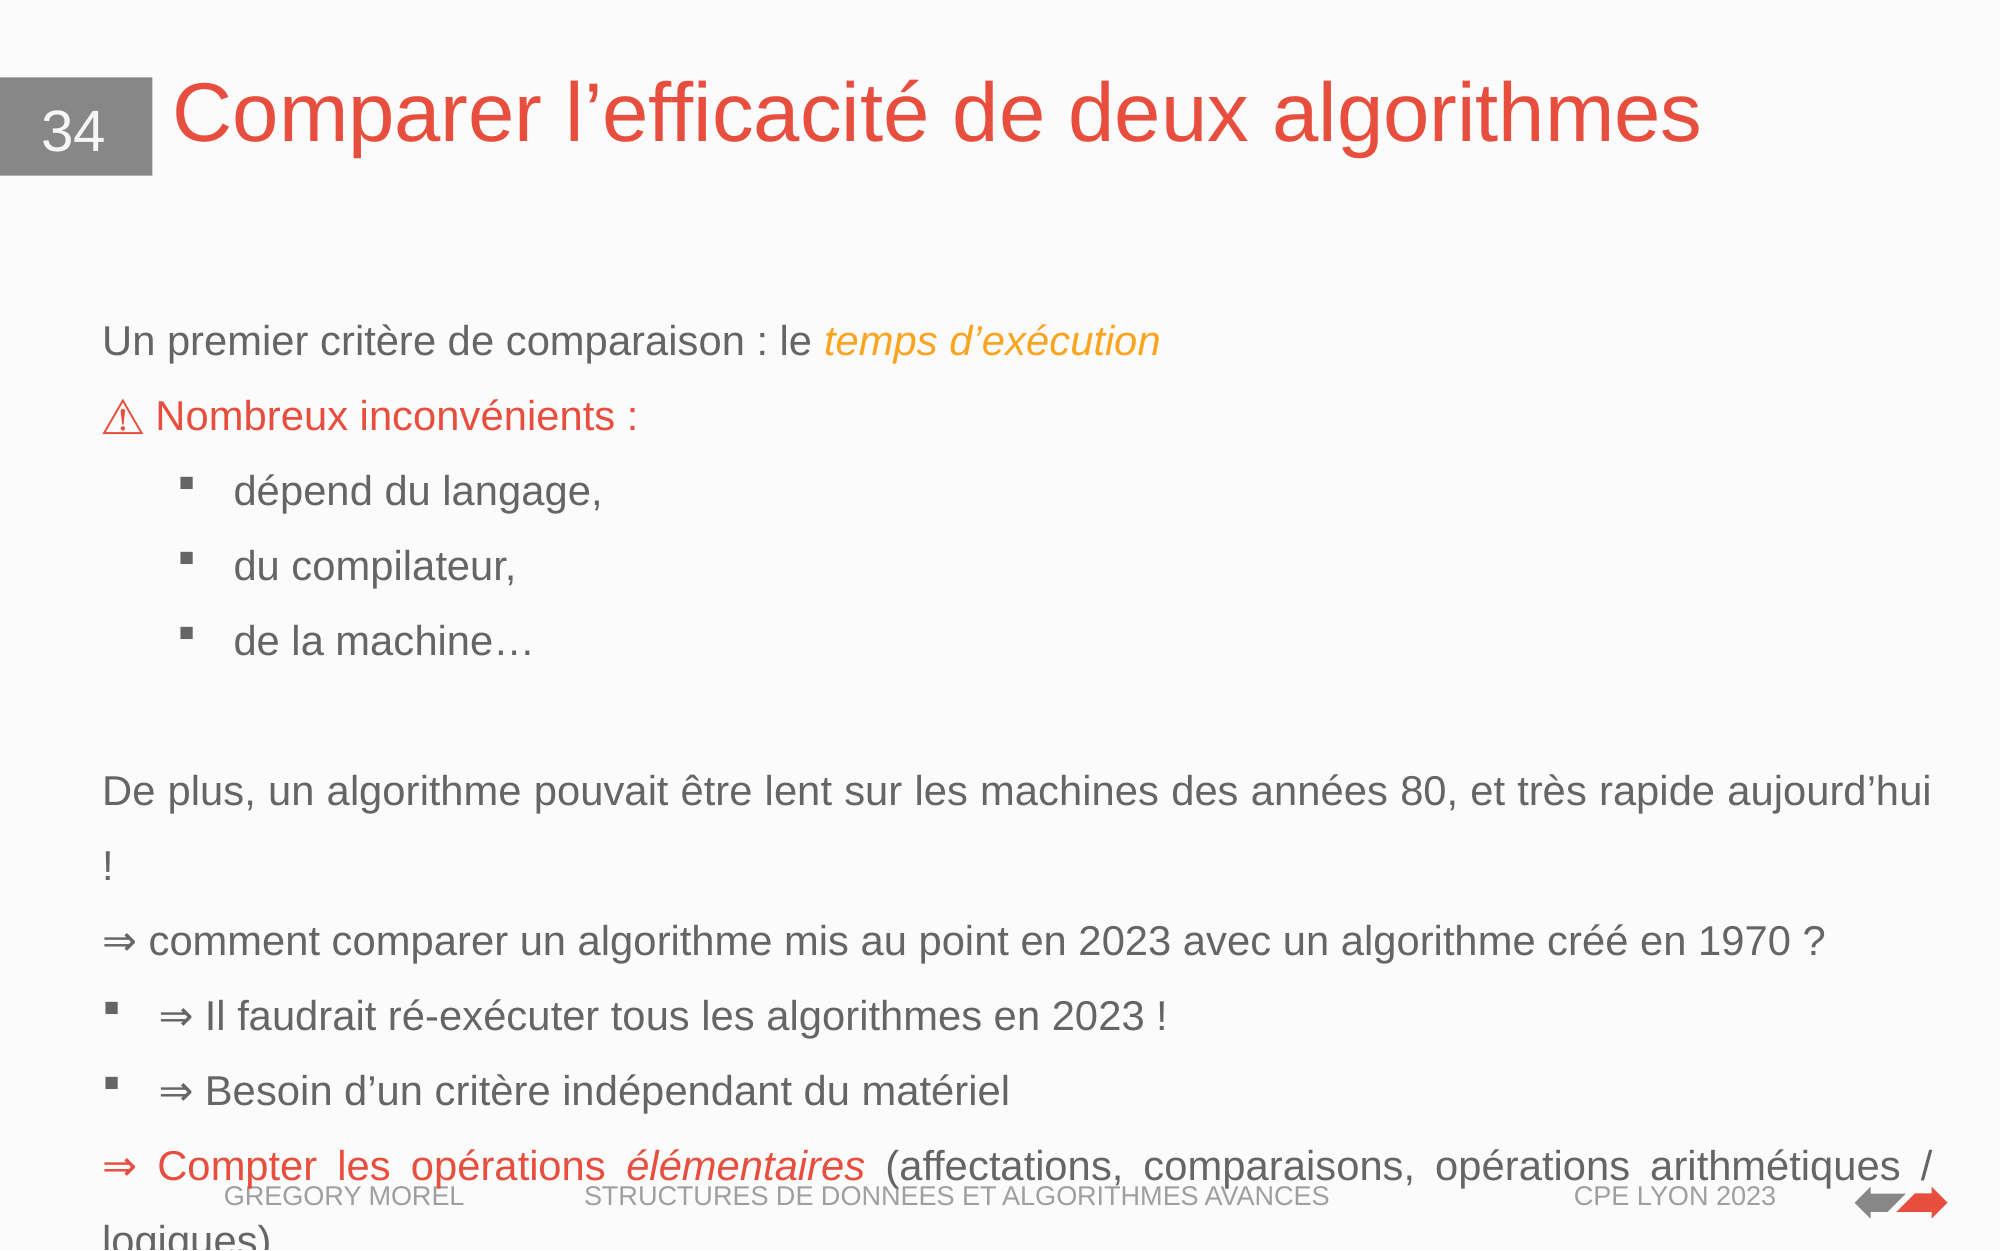

# Comparer l’efficacité de deux algorithmes
34

Un premier critère de comparaison : le temps d’exécution
⚠ Nombreux inconvénients :
dépend du langage,
du compilateur,
de la machine…

De plus, un algorithme pouvait être lent sur les machines des années 80, et très rapide aujourd’hui !
⇒ comment comparer un algorithme mis au point en 2023 avec un algorithme créé en 1970 ?
⇒ Il faudrait ré-exécuter tous les algorithmes en 2023 !
⇒ Besoin d’un critère indépendant du matériel
⇒ Compter les opérations élémentaires (affectations, comparaisons, opérations arithmétiques / logiques)